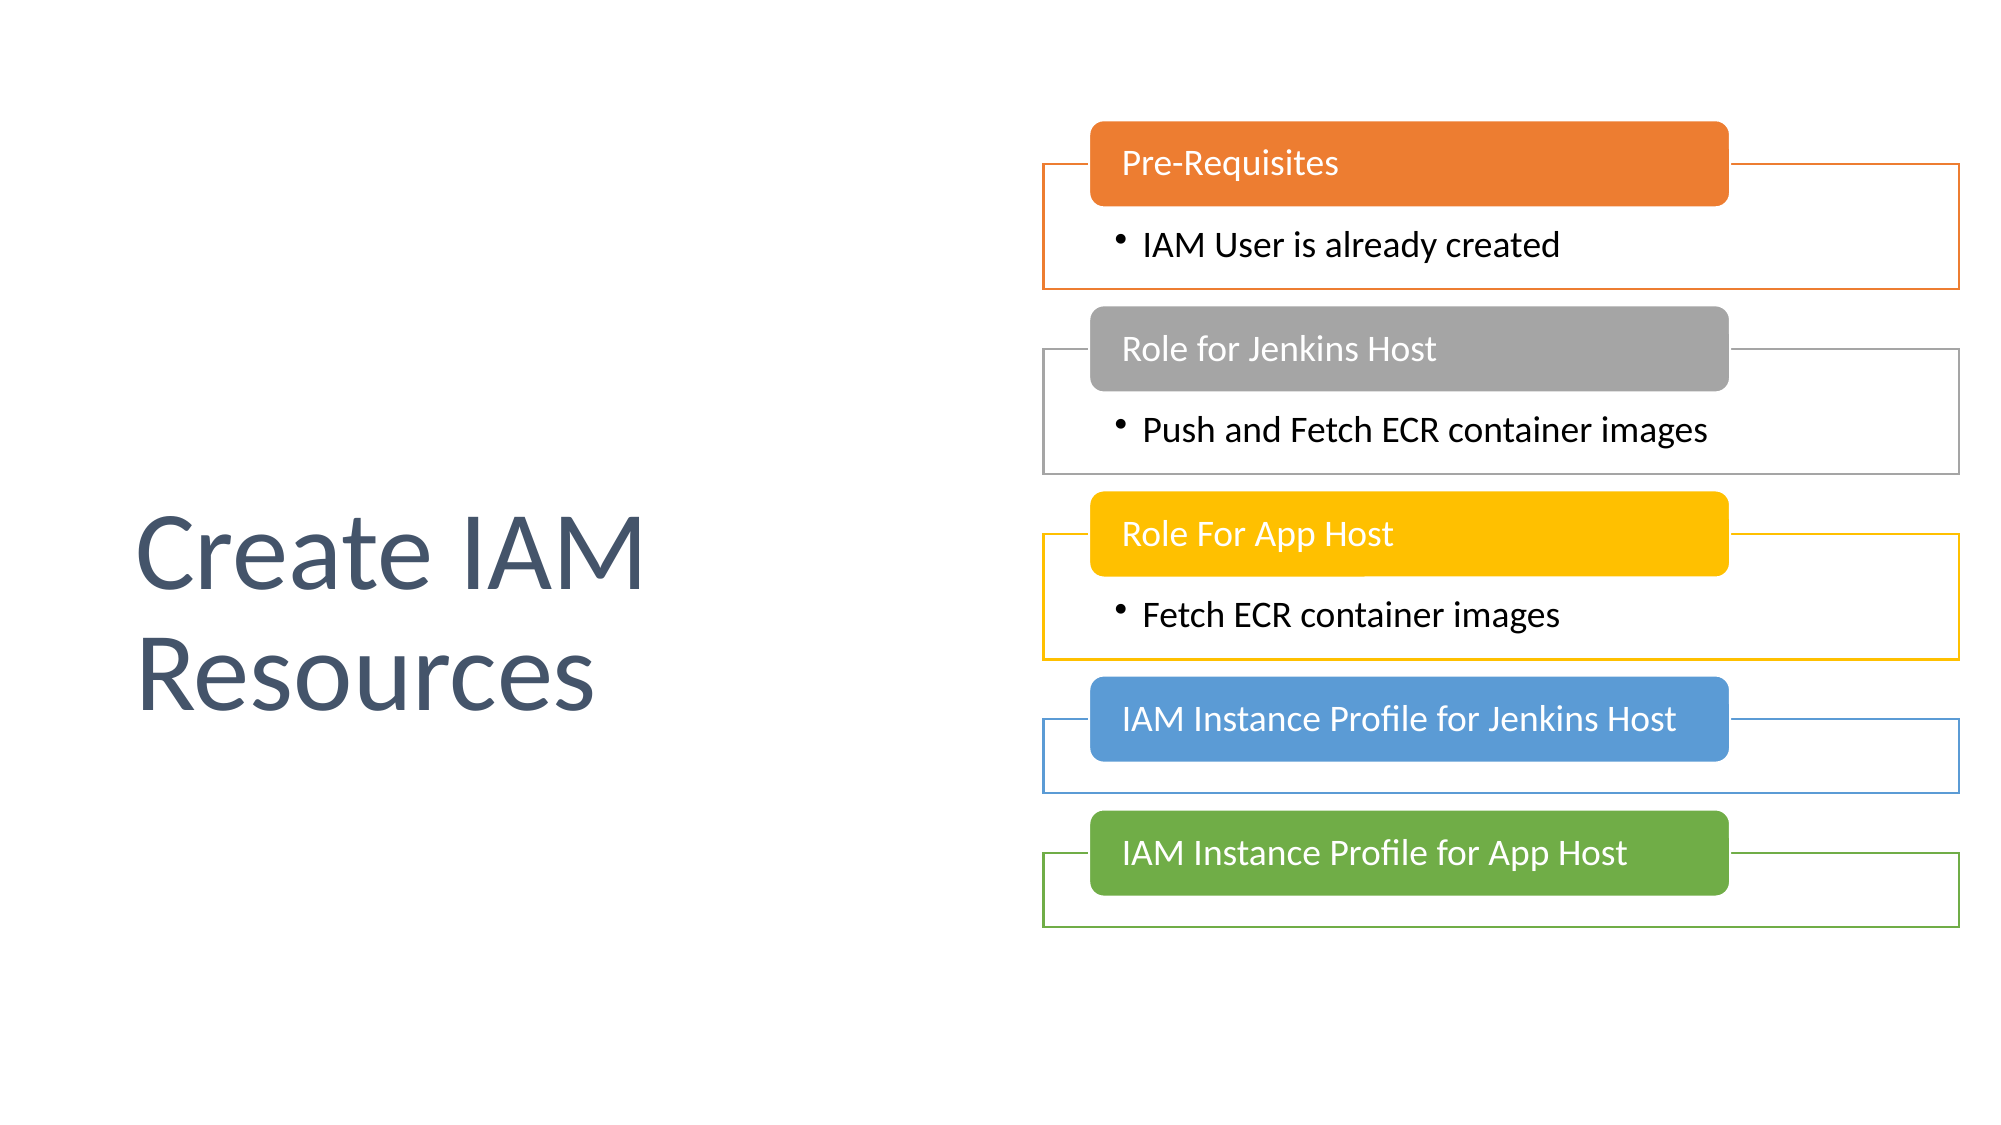

IAM User is already created
Pre-Requisites
Push and Fetch ECR container images
Role for Jenkins Host
Fetch ECR container images
Role For App Host
IAM Instance Profile for Jenkins Host
IAM Instance Profile for App Host
# Create IAM Resources